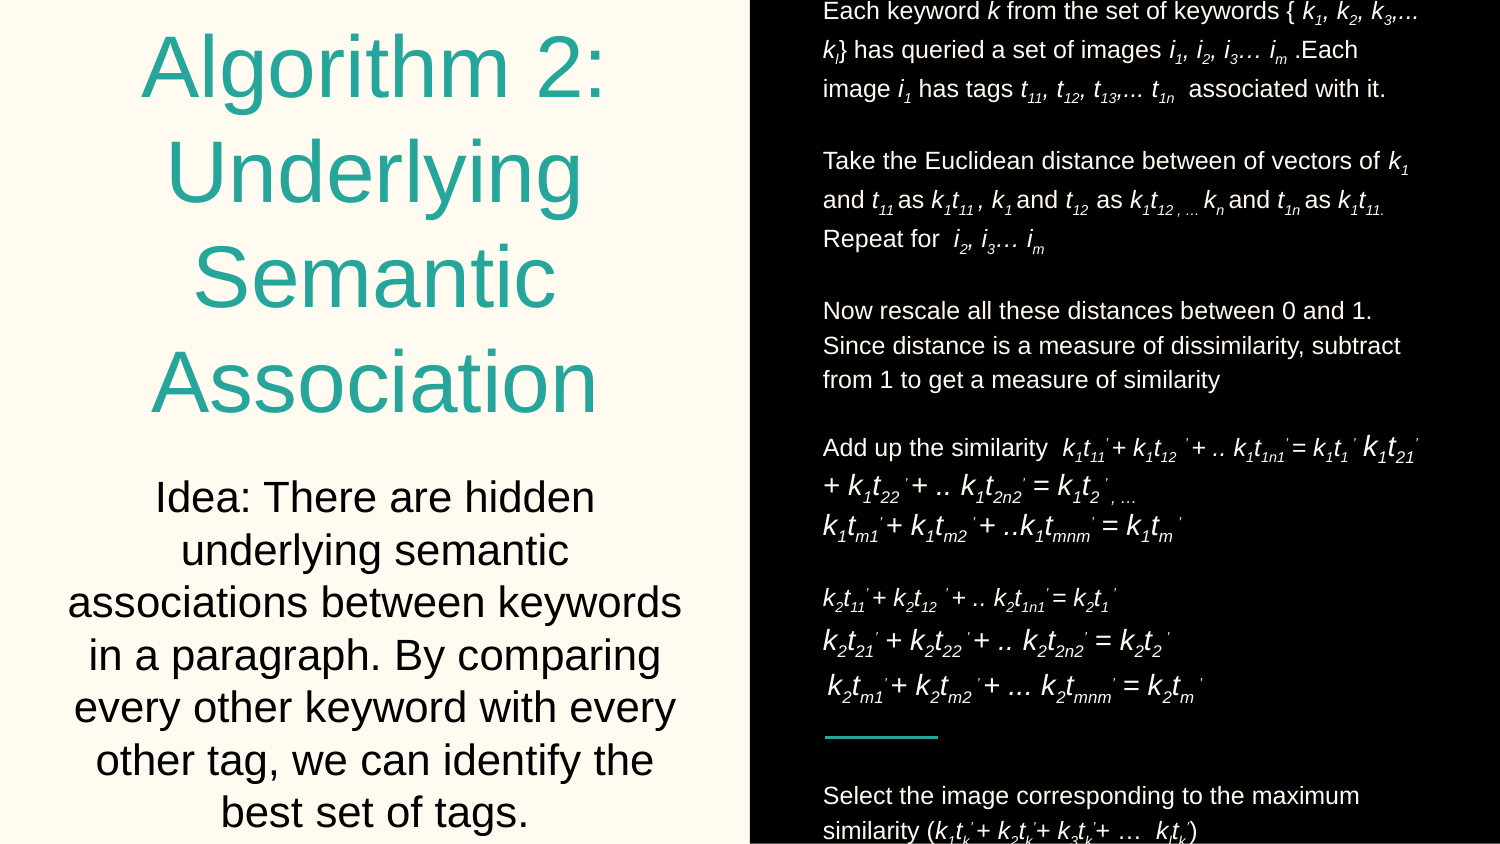

Each keyword k from the set of keywords { k1, k2, k3,... kl} has queried a set of images i1, i2, i3… im .Each image i1 has tags t11, t12, t13,... t1n  associated with it.
Take the Euclidean distance between of vectors of k1 and t11 as k1t11 , k1 and t12  as k1t12 , … kn and t1n as k1t11. Repeat for  i2, i3… im
Now rescale all these distances between 0 and 1. Since distance is a measure of dissimilarity, subtract from 1 to get a measure of similarity
Add up the similarity  k1t11’ + k1t12  ’ + .. k1t1n1’ = k1t1 ’  k1t21’  + k1t22 ’ + .. k1t2n2’  = k1t2 ’ , …
k1tm1’ + k1tm2 ’ + ..k1tmnm’  = k1tm ’

k2t11’ + k2t12  ’ + .. k2t1n1’ = k2t1 ’
k2t21’  + k2t22 ’ + .. k2t2n2’  = k2t2 ’
 k2tm1’ + k2tm2 ’ + ... k2tmnm’  = k2tm ’

Select the image corresponding to the maximum similarity (k1tk’ + k2tk’+ k3tk’+ …  kltk’)
# Algorithm 2: Underlying Semantic Association
Idea: There are hidden underlying semantic associations between keywords in a paragraph. By comparing every other keyword with every other tag, we can identify the best set of tags.